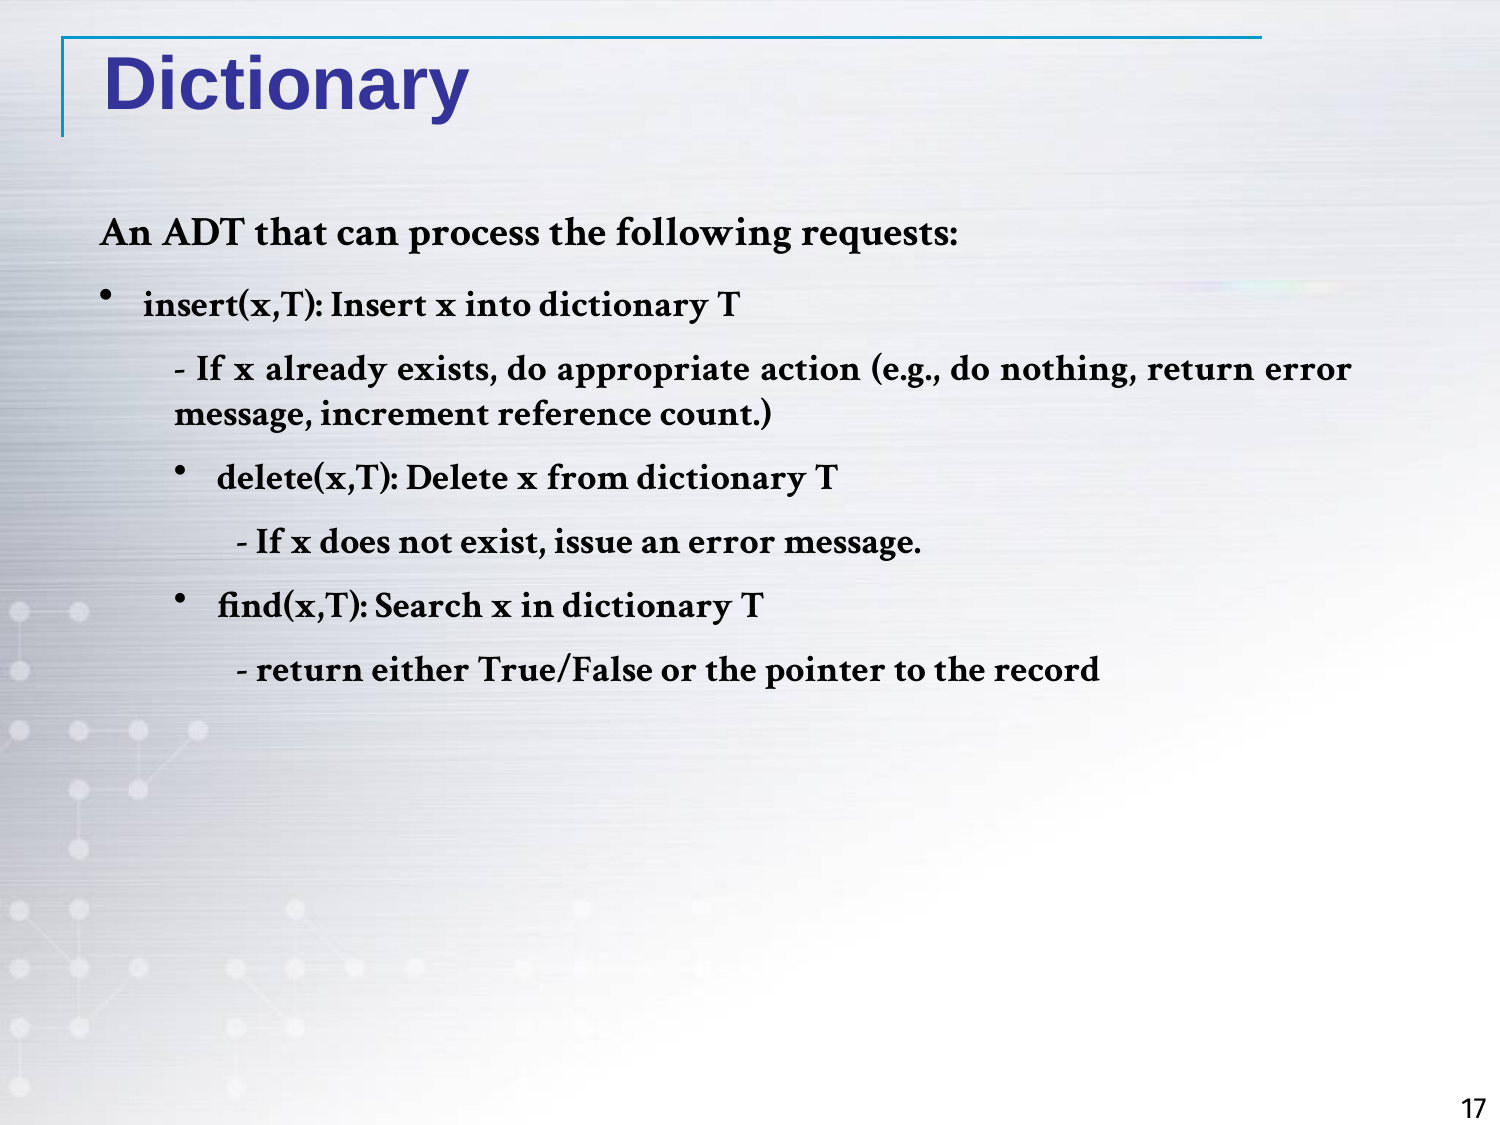

Dictionary
An ADT that can process the following requests:
 insert(x,T): Insert x into dictionary T
- If x already exists, do appropriate action (e.g., do nothing, return error message, increment reference count.)
 delete(x,T): Delete x from dictionary T
        - If x does not exist, issue an error message.
 find(x,T): Search x in dictionary T
        - return either True/False or the pointer to the record
17